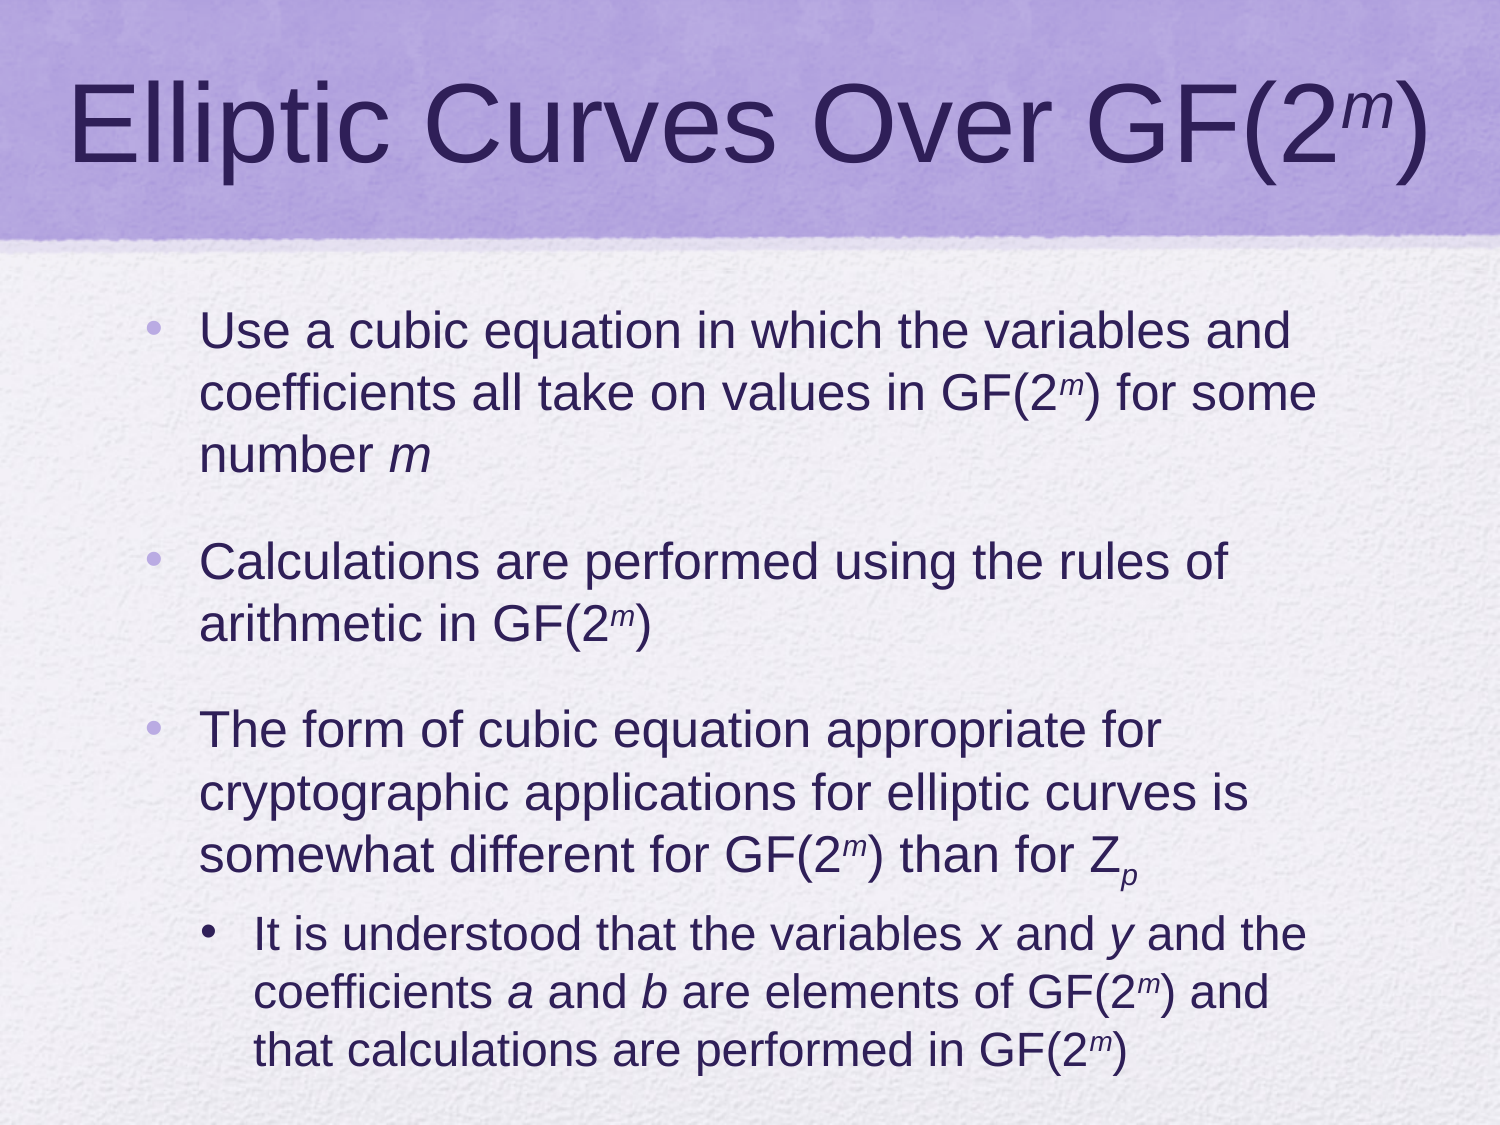

# Elliptic Curves Over GF(2m)
Use a cubic equation in which the variables and coefficients all take on values in GF(2m) for some number m
Calculations are performed using the rules of arithmetic in GF(2m)
The form of cubic equation appropriate for cryptographic applications for elliptic curves is somewhat different for GF(2m) than for Zp
It is understood that the variables x and y and the coefficients a and b are elements of GF(2m) and that calculations are performed in GF(2m)